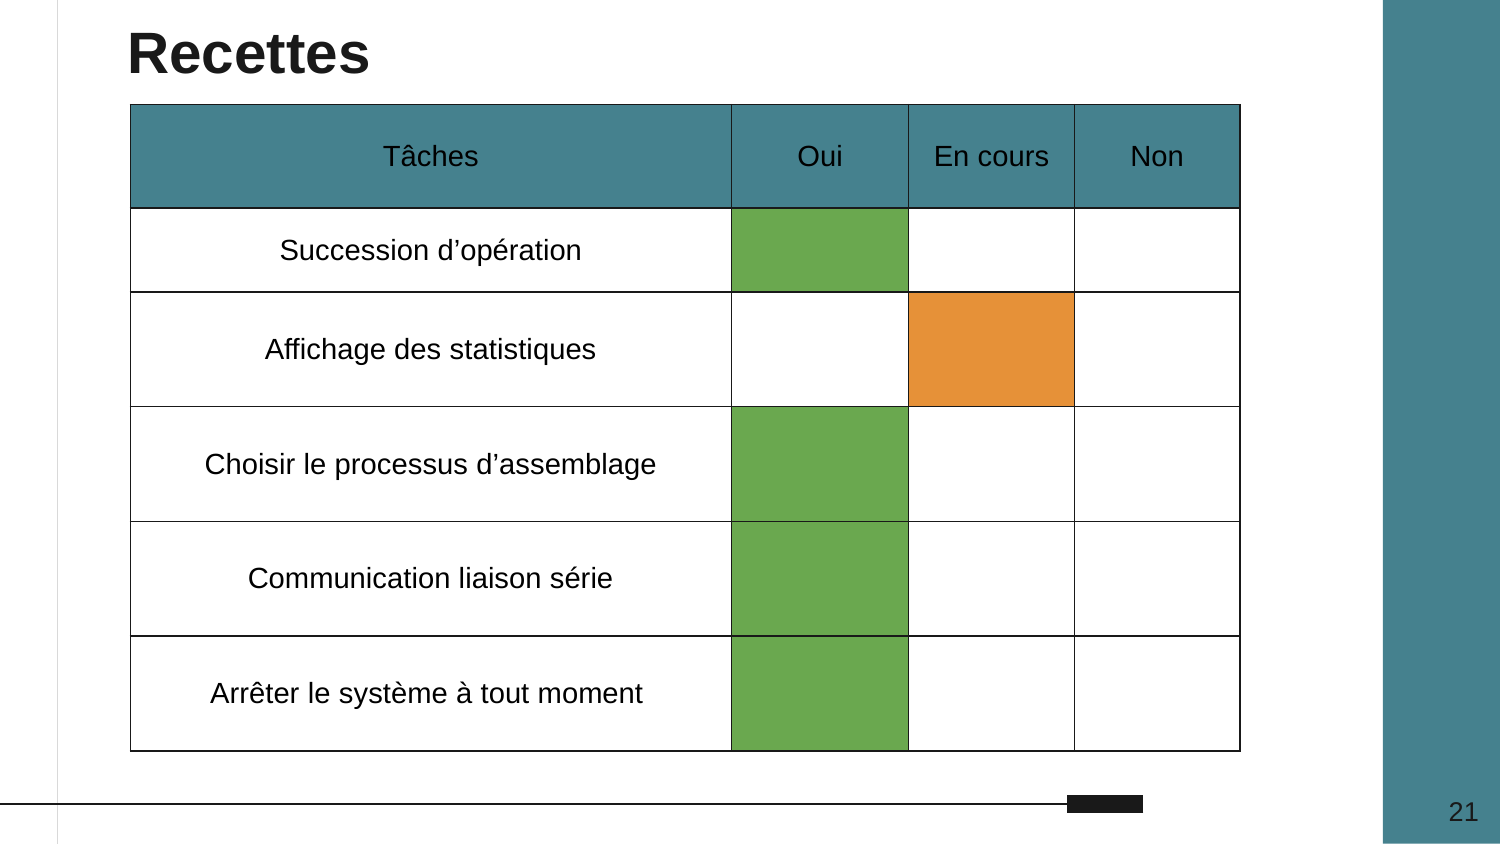

# Recettes
| Tâches | Oui | En cours | Non |
| --- | --- | --- | --- |
| Succession d’opération |  |  |  |
| Affichage des statistiques |  |  |  |
| Choisir le processus d’assemblage |  |  |  |
| Communication liaison série |  |  |  |
| Arrêter le système à tout moment |  |  |  |
21